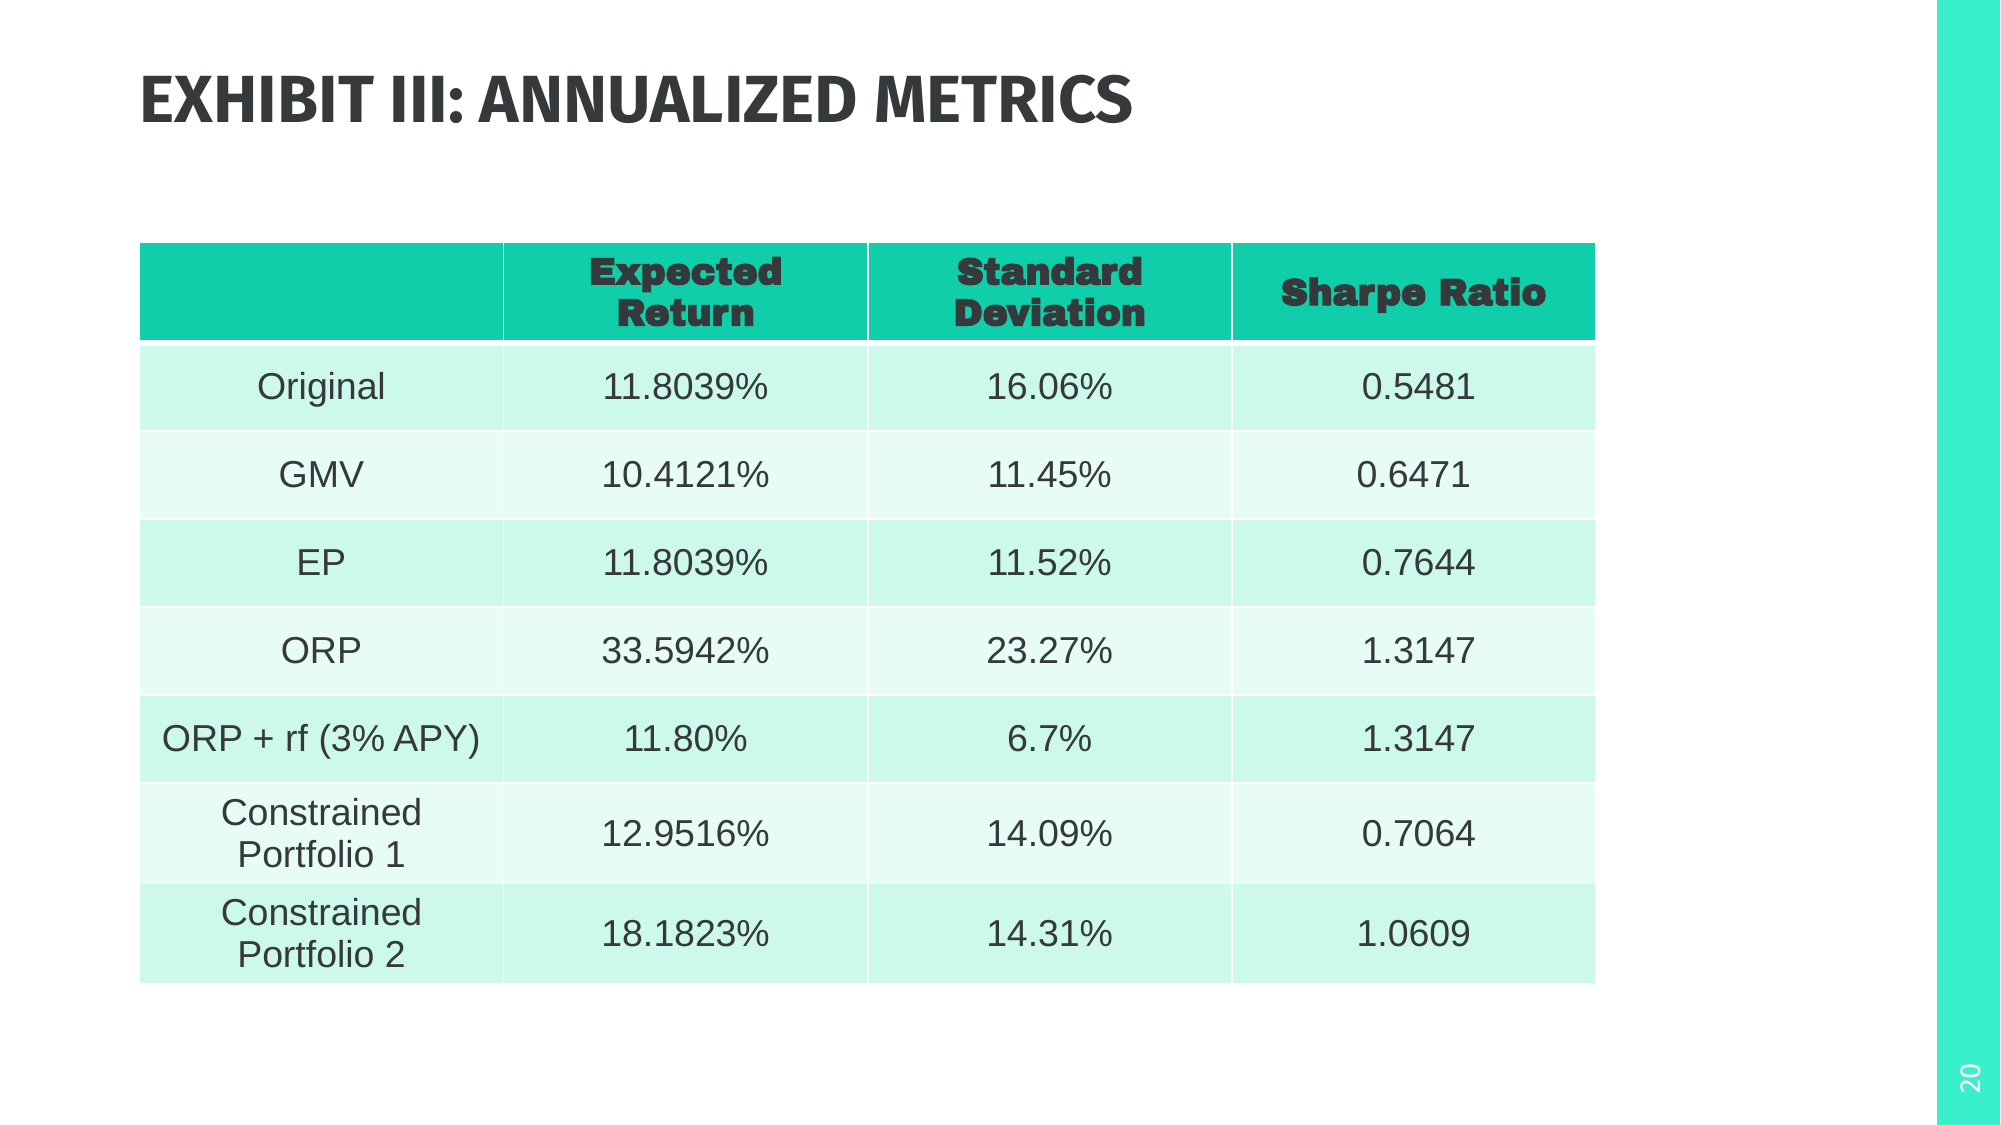

EXHIBIT III: ANNUALIZED METRICS
|  | Expected Return | Standard Deviation | Sharpe Ratio |
| --- | --- | --- | --- |
| Original | 11.8039% | 16.06% | 0.5481 |
| GMV | 10.4121% | 11.45% | 0.6471 |
| EP | 11.8039% | 11.52% | 0.7644 |
| ORP | 33.5942% | 23.27% | 1.3147 |
| ORP + rf (3% APY) | 11.80% | 6.7% | 1.3147 |
| Constrained Portfolio 1 | 12.9516% | 14.09% | 0.7064 |
| Constrained Portfolio 2 | 18.1823% | 14.31% | 1.0609 |
20